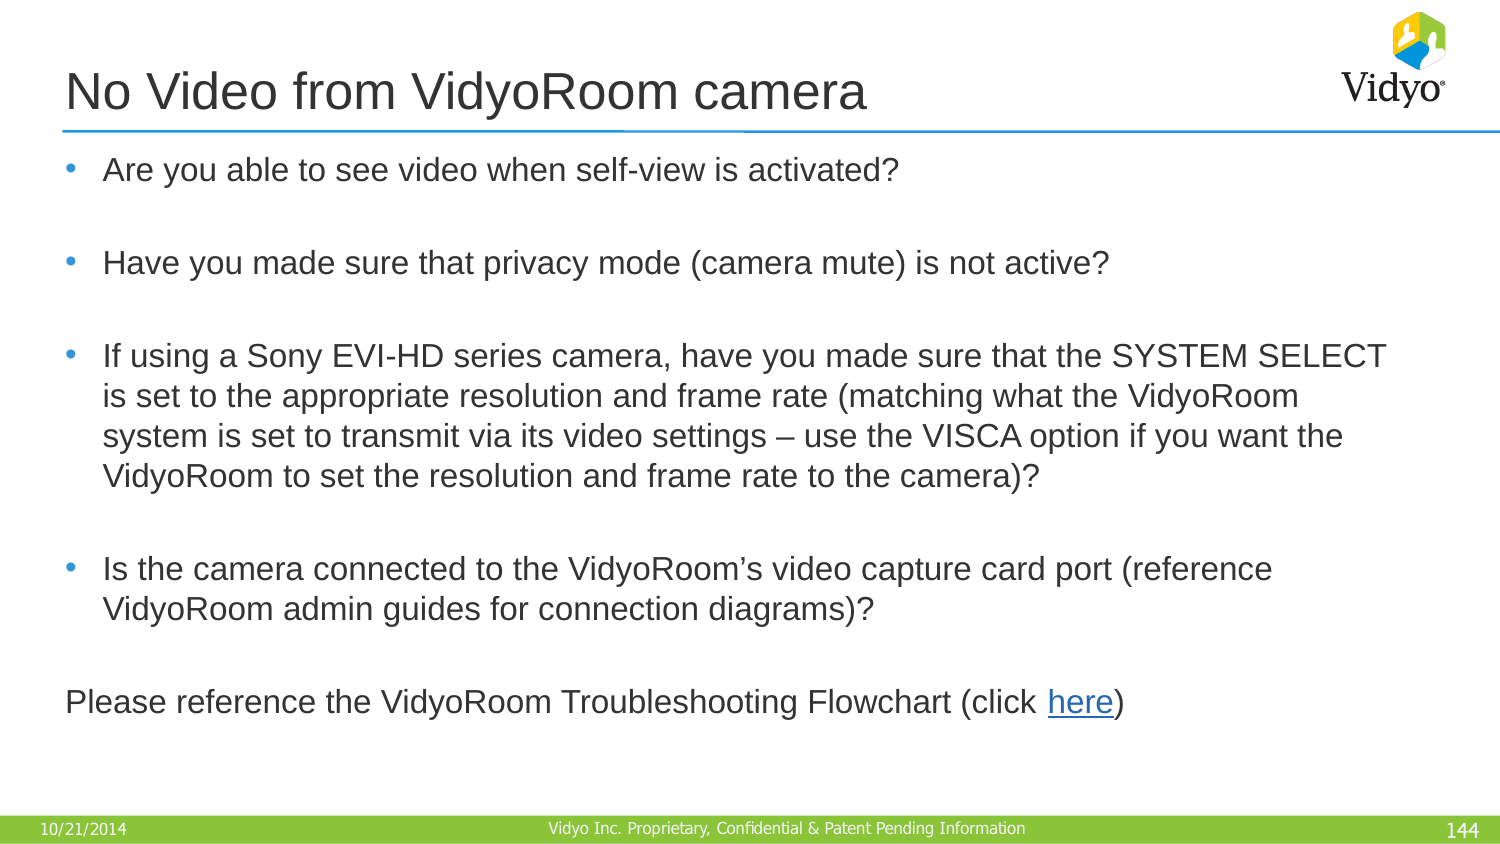

# No Video from VidyoRoom camera
Are you able to see video when self-view is activated?

Have you made sure that privacy mode (camera mute) is not active?

If using a Sony EVI-HD series camera, have you made sure that the SYSTEM SELECT is set to the appropriate resolution and frame rate (matching what the VidyoRoom system is set to transmit via its video settings – use the VISCA option if you want the VidyoRoom to set the resolution and frame rate to the camera)?

Is the camera connected to the VidyoRoom’s video capture card port (reference VidyoRoom admin guides for connection diagrams)?

Please reference the VidyoRoom Troubleshooting Flowchart (click here)